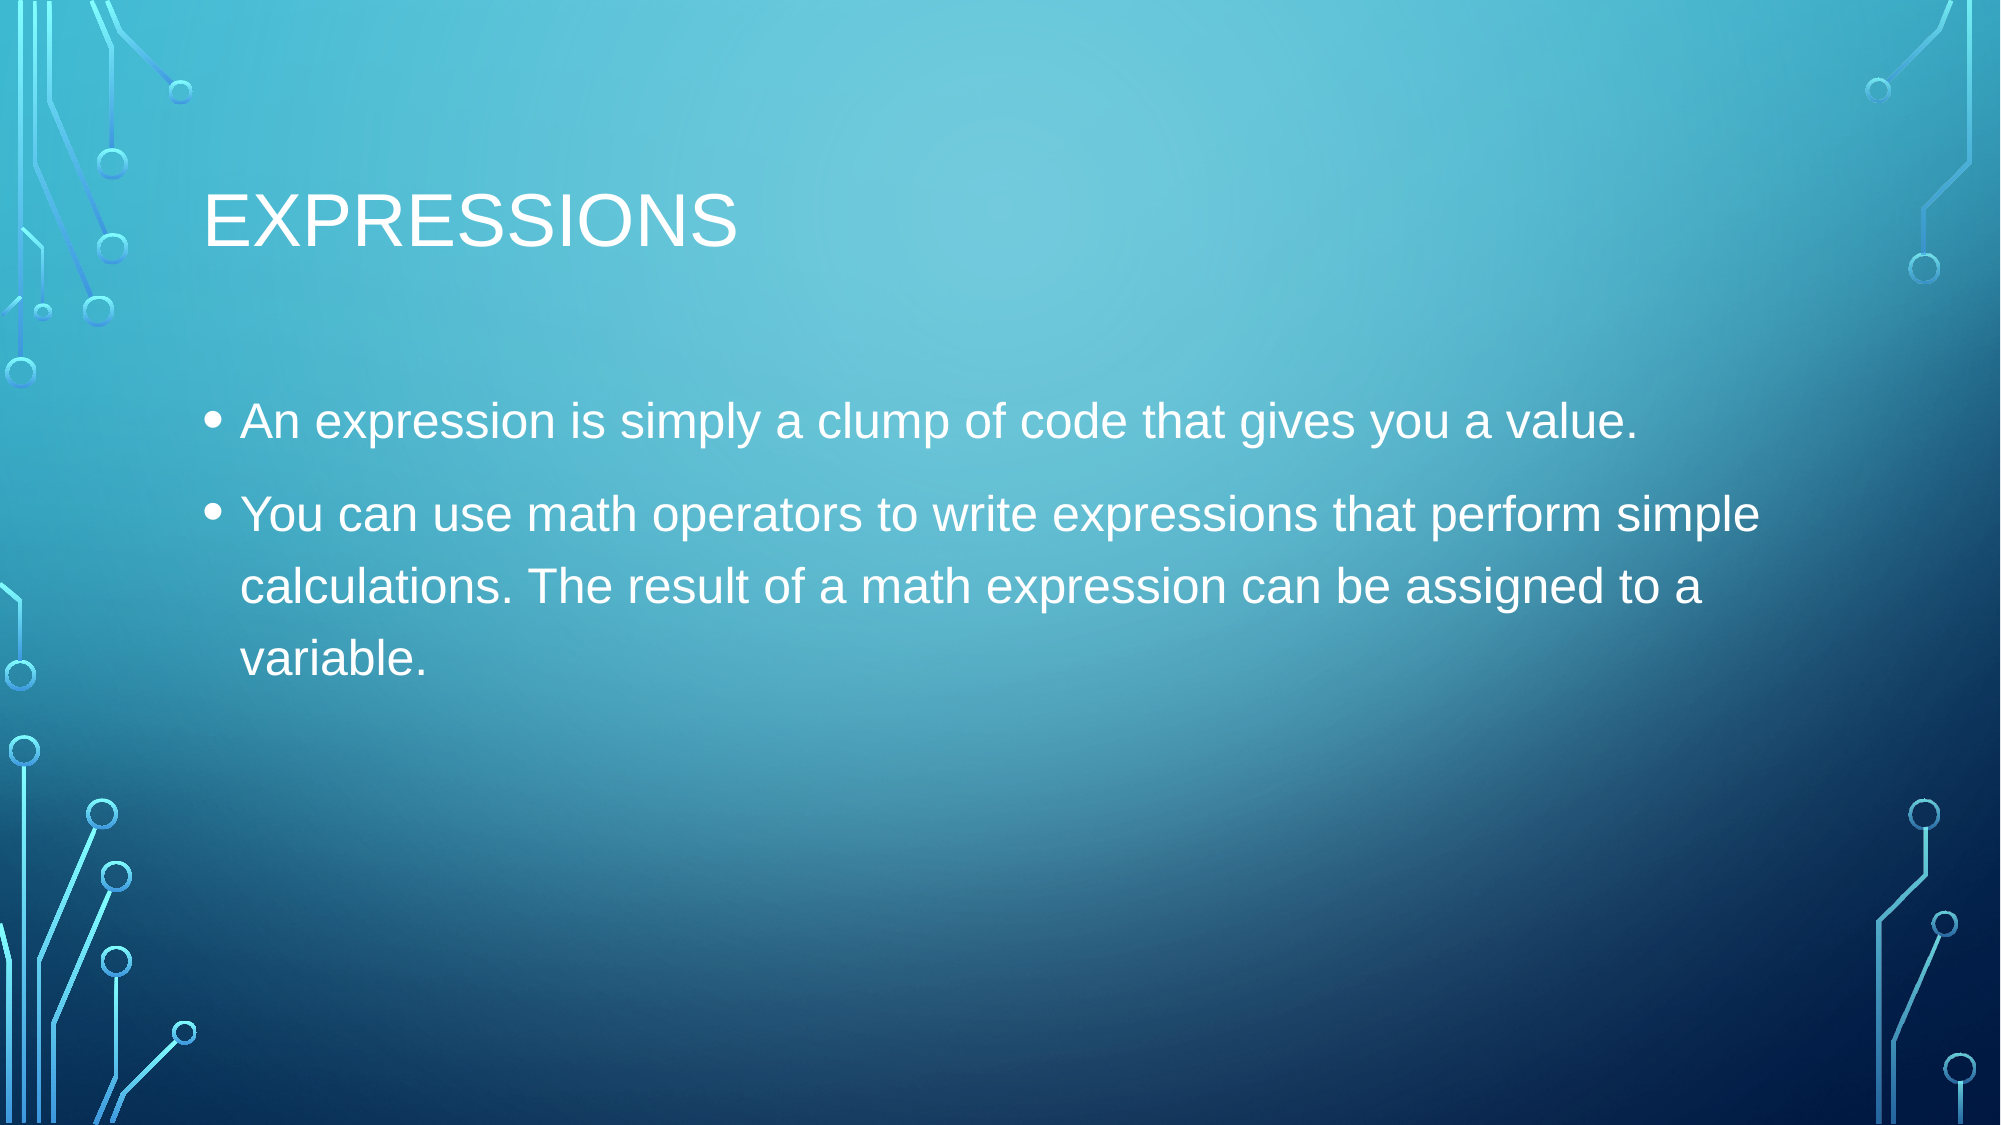

# Expressions
An expression is simply a clump of code that gives you a value.
You can use math operators to write expressions that perform simple calculations. The result of a math expression can be assigned to a variable.